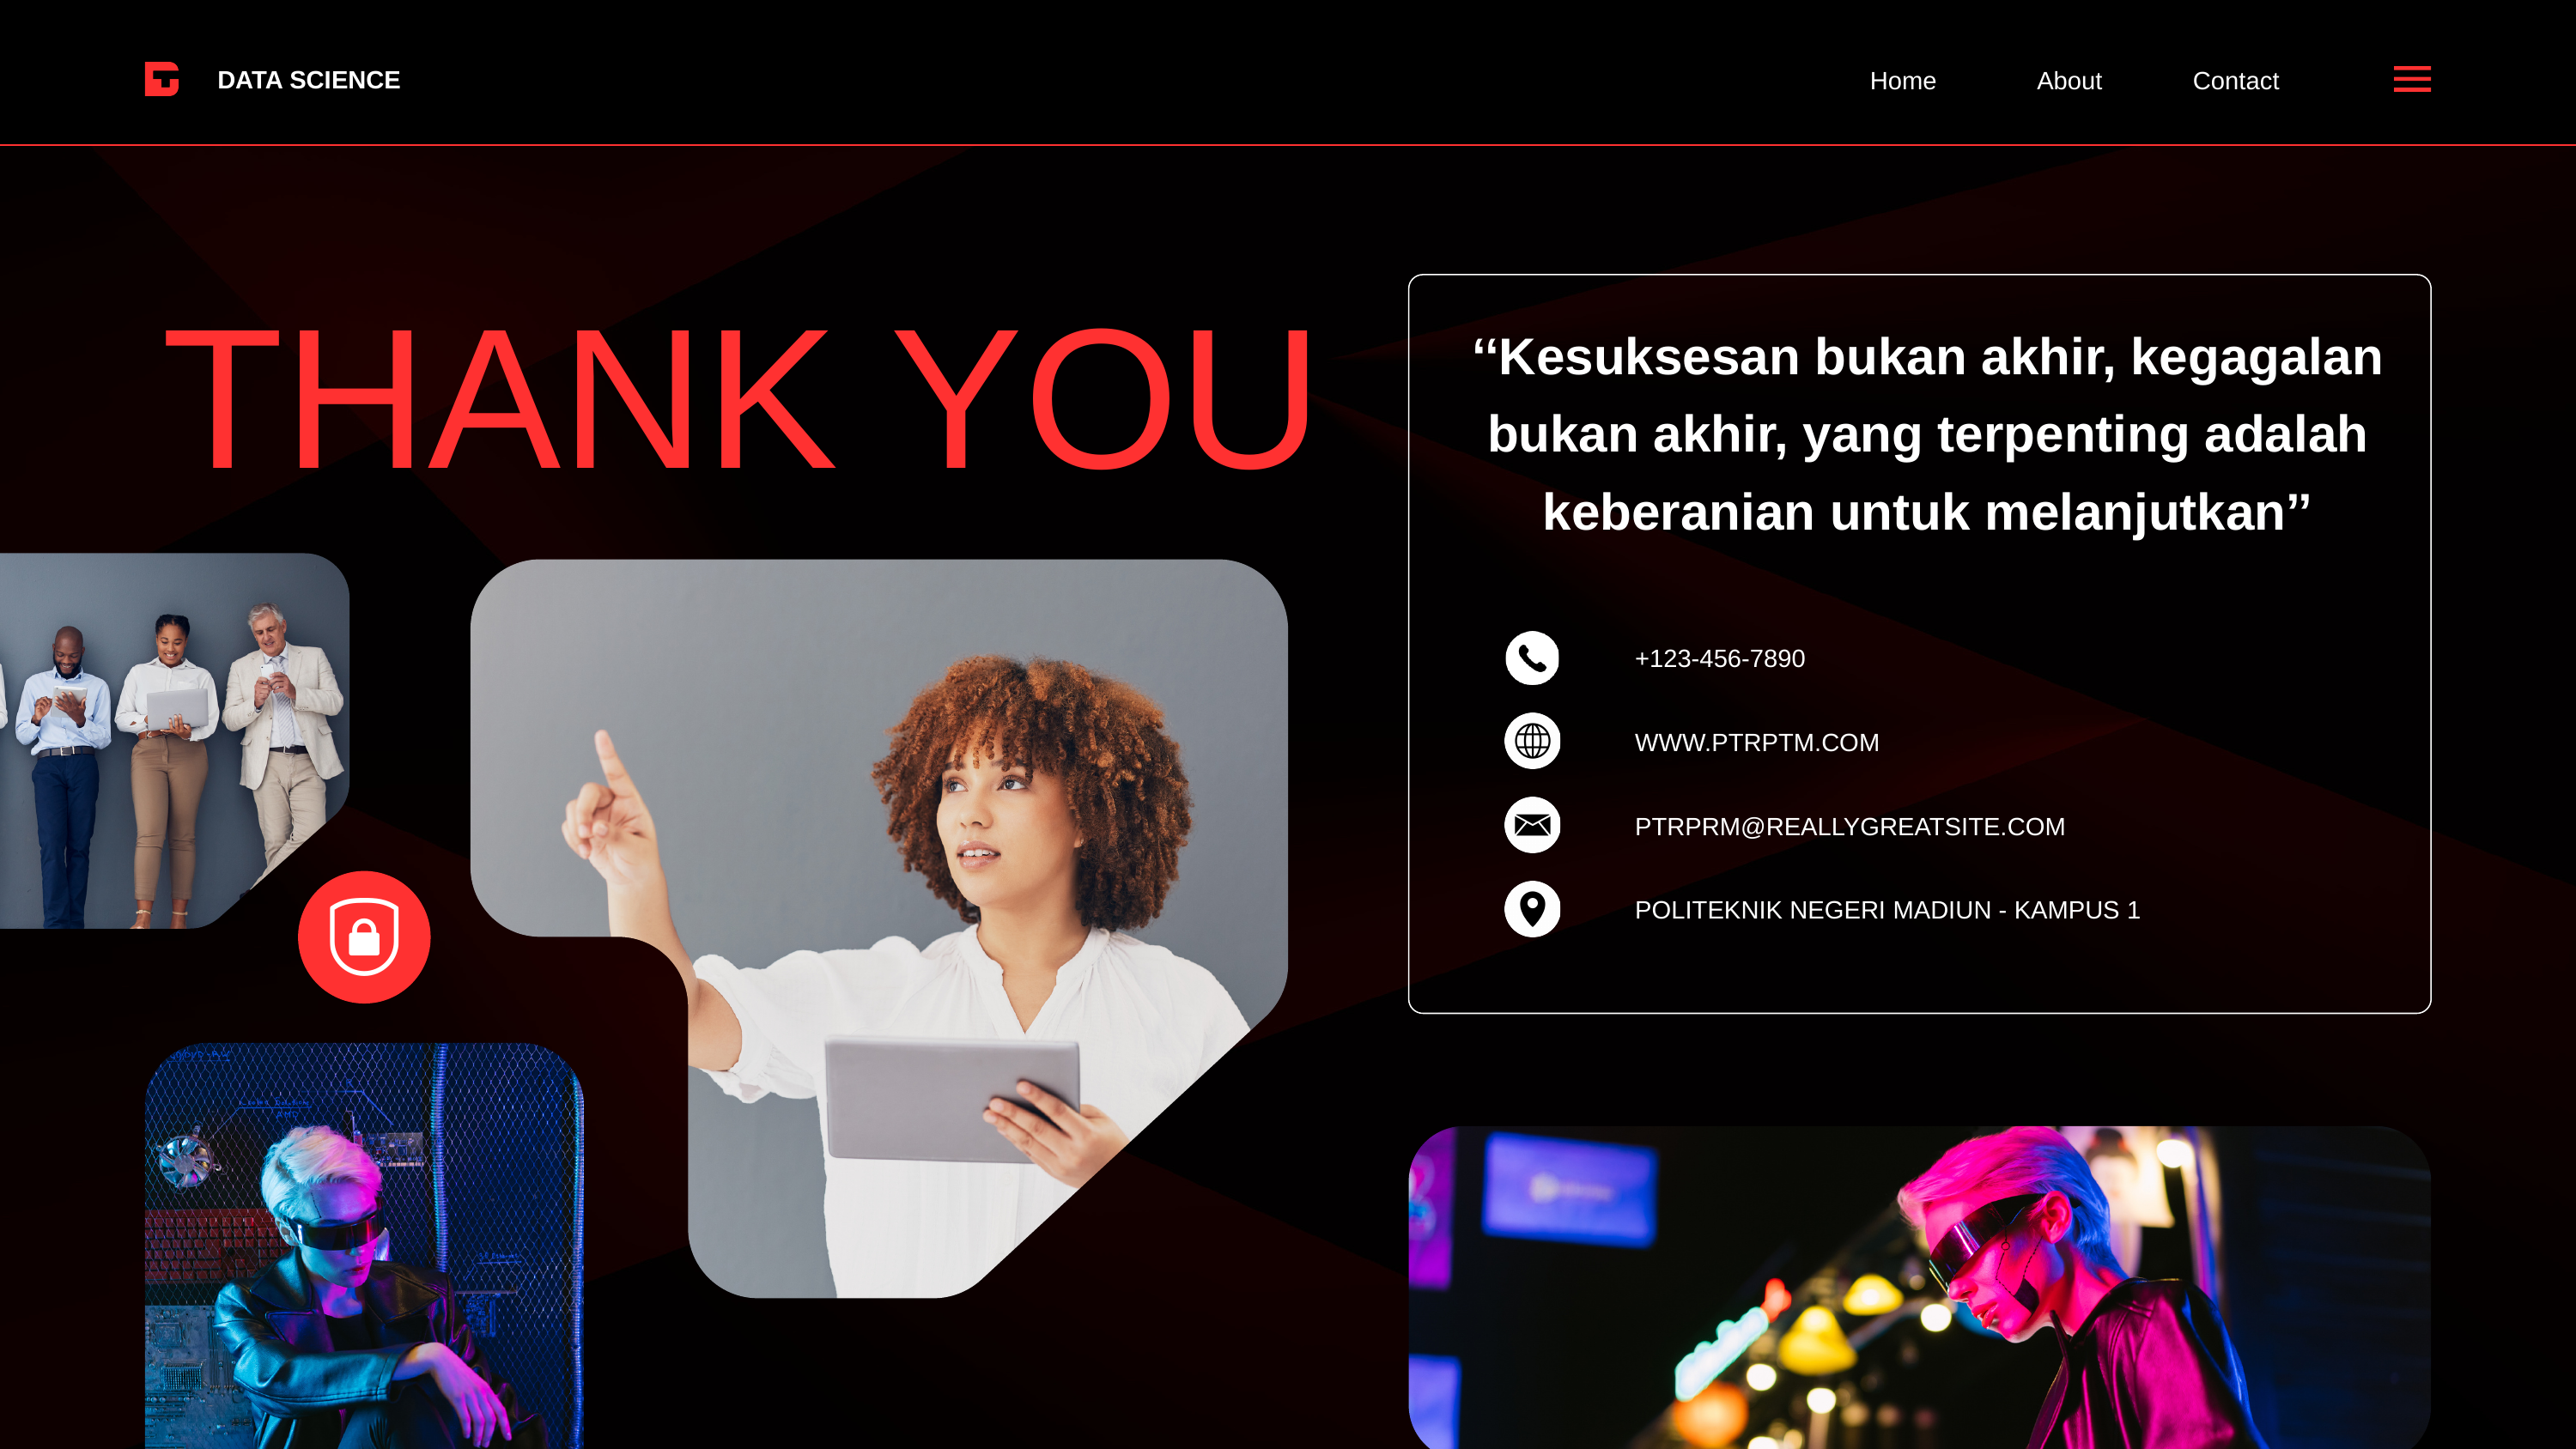

DATA SCIENCE
Home
About
Contact

THANK YOU
‘‘Kesuksesan bukan akhir, kegagalan bukan akhir, yang terpenting adalah keberanian untuk melanjutkan’’

+123-456-7890

WWW.PTRPTM.COM

PTRPRM@REALLYGREATSITE.COM

POLITEKNIK NEGERI MADIUN - KAMPUS 1